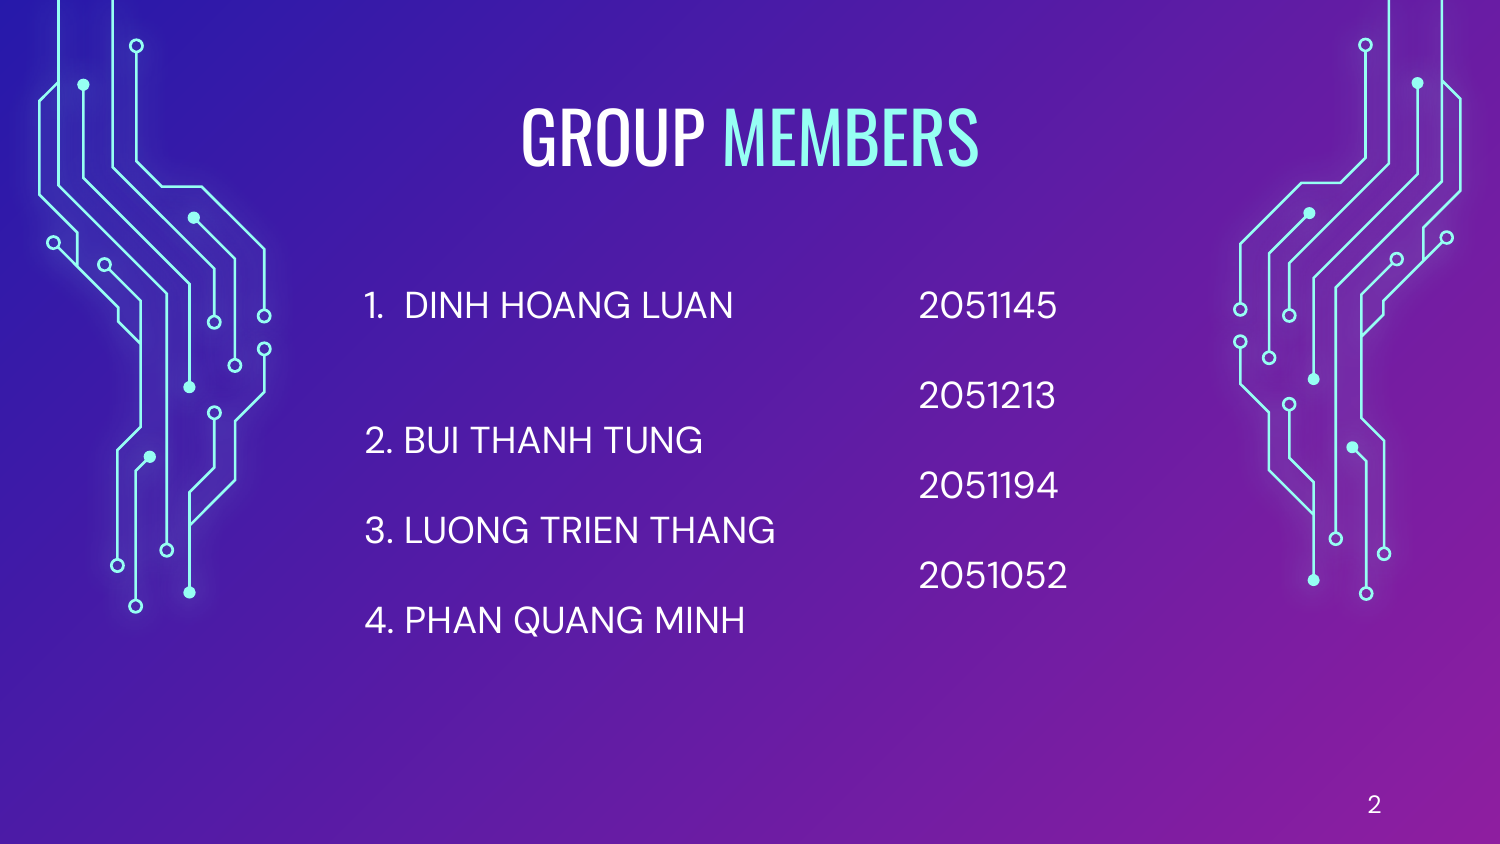

# GROUP MEMBERS
1.  DINH HOANG LUAN

2. BUI THANH TUNG

3. LUONG TRIEN THANG

4. PHAN QUANG MINH

2051145

2051213

2051194

2051052
2